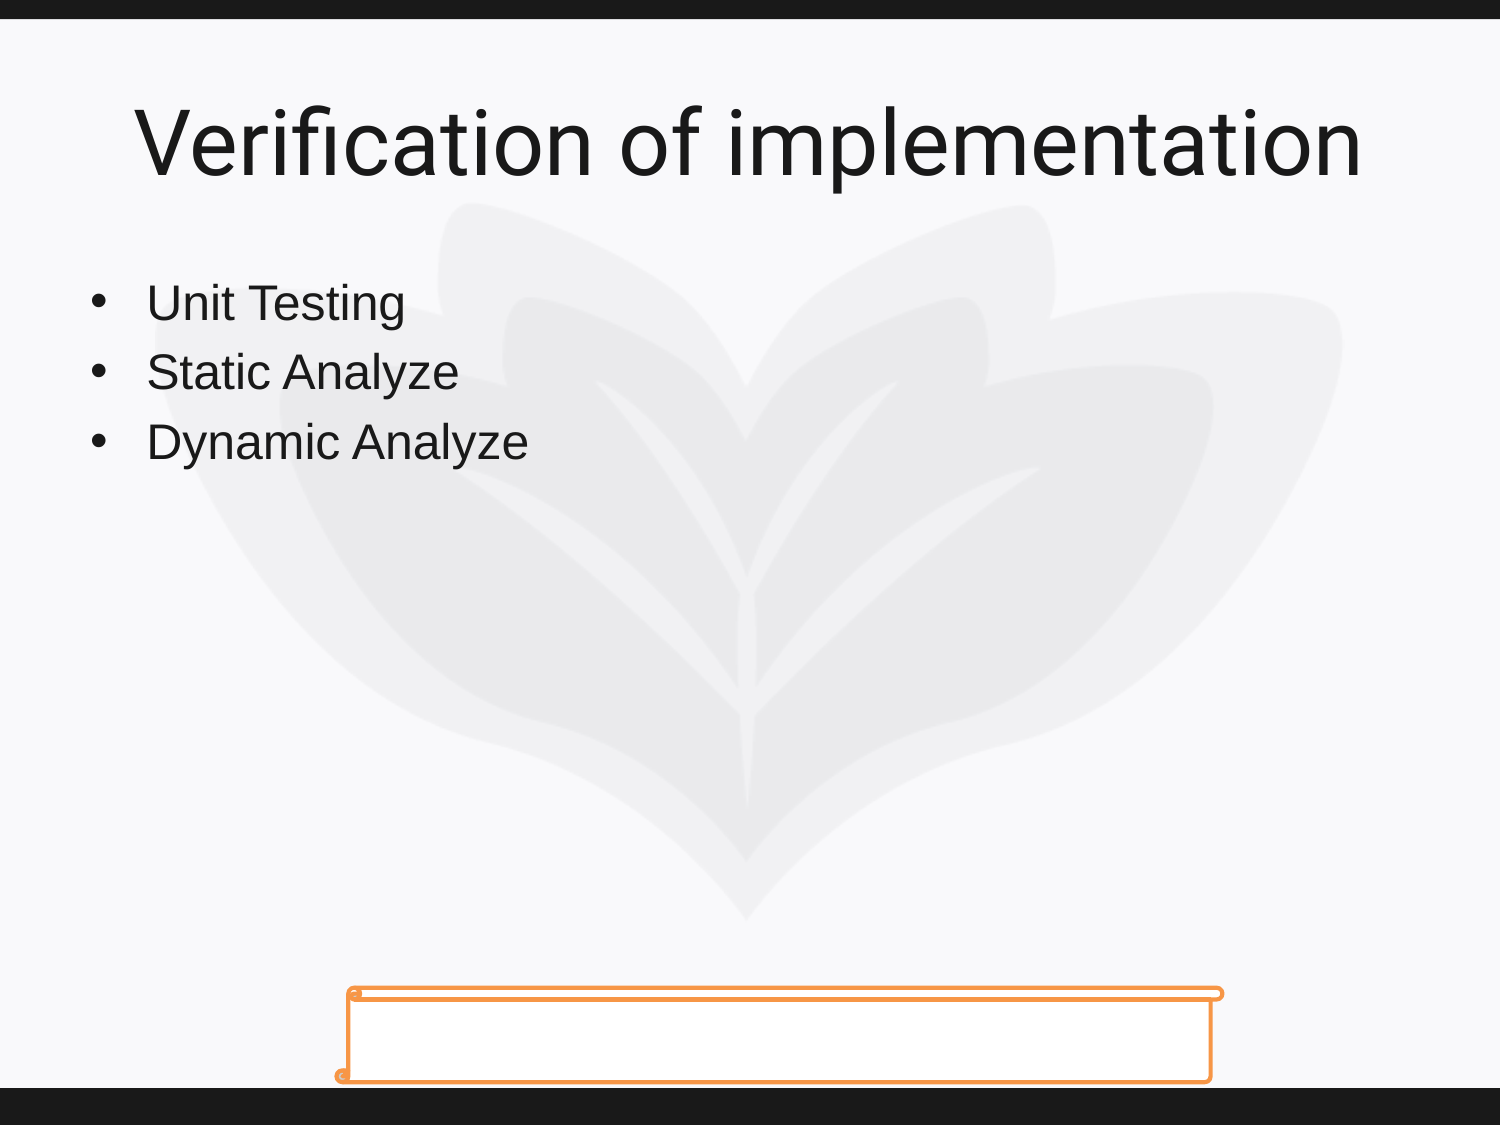

# Verification of implementation
Unit Testing
Static Analyze
Dynamic Analyze